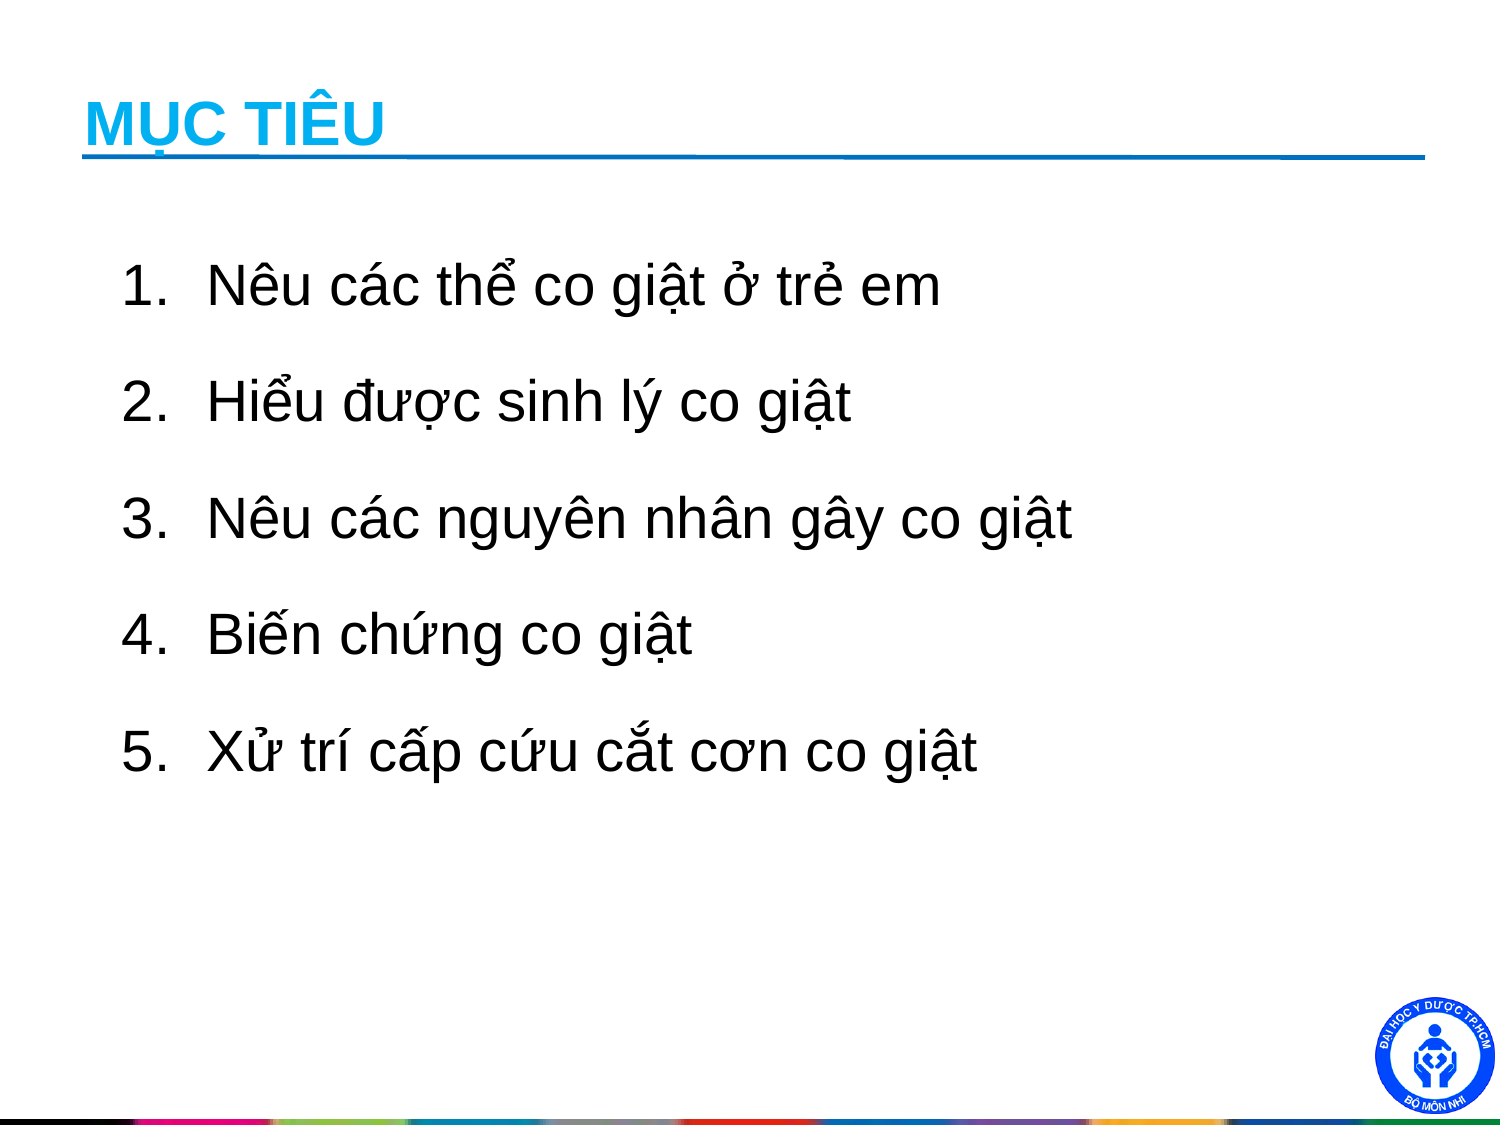

# MỤC TIÊU
Nêu các thể co giật ở trẻ em
Hiểu được sinh lý co giật
Nêu các nguyên nhân gây co giật
Biến chứng co giật
Xử trí cấp cứu cắt cơn co giật